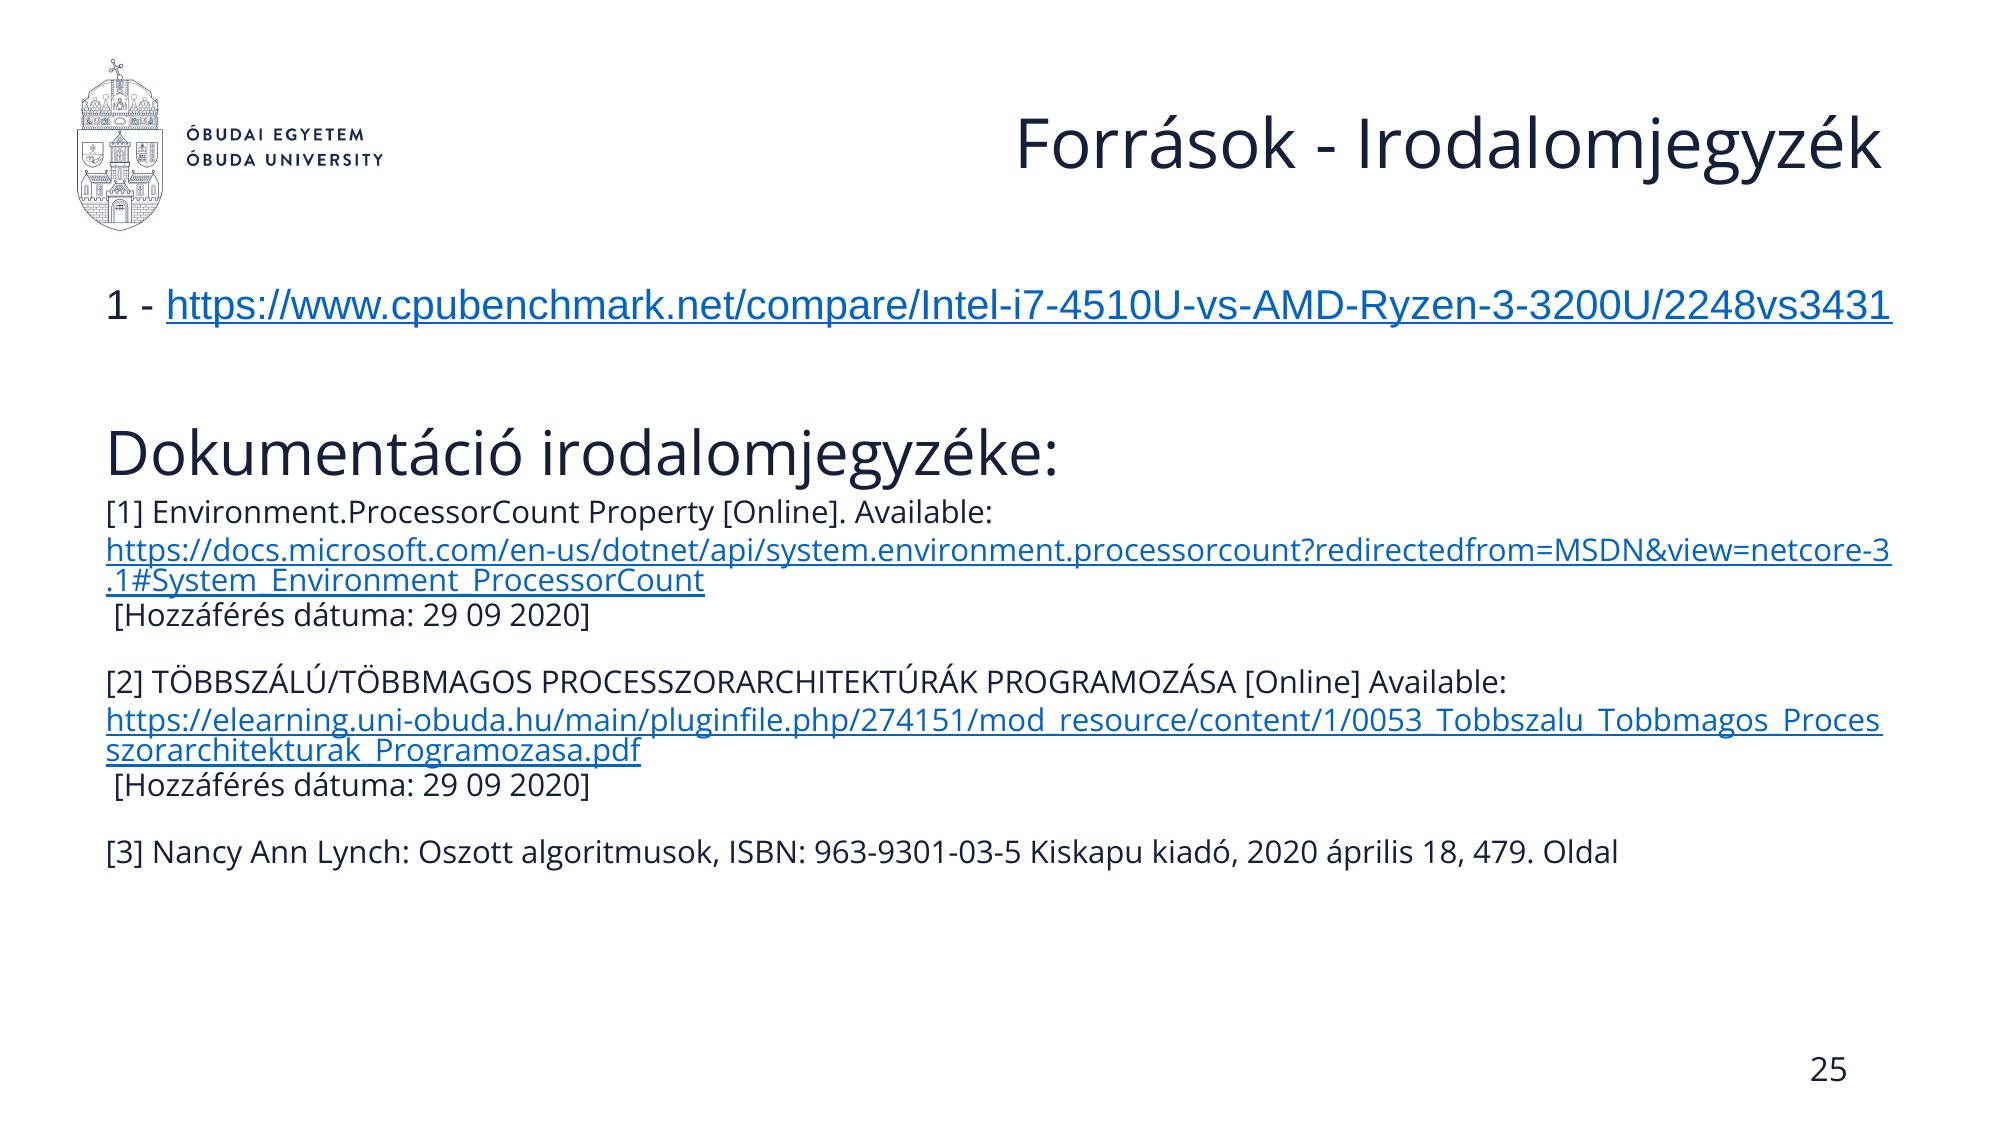

Források - Irodalomjegyzék
# 1 - https://www.cpubenchmark.net/compare/Intel-i7-4510U-vs-AMD-Ryzen-3-3200U/2248vs3431
Dokumentáció irodalomjegyzéke:
[1] Environment.ProcessorCount Property [Online]. Available: https://docs.microsoft.com/en-us/dotnet/api/system.environment.processorcount?redirectedfrom=MSDN&view=netcore-3.1#System_Environment_ProcessorCount [Hozzáférés dátuma: 29 09 2020]

[2] TÖBBSZÁLÚ/TÖBBMAGOS PROCESSZORARCHITEKTÚRÁK PROGRAMOZÁSA [Online] Available:  https://elearning.uni-obuda.hu/main/pluginfile.php/274151/mod_resource/content/1/0053_Tobbszalu_Tobbmagos_Processzorarchitekturak_Programozasa.pdf [Hozzáférés dátuma: 29 09 2020]

[3] Nancy Ann Lynch: Oszott algoritmusok, ISBN: 963-9301-03-5 Kiskapu kiadó, 2020 április 18, 479. Oldal
25